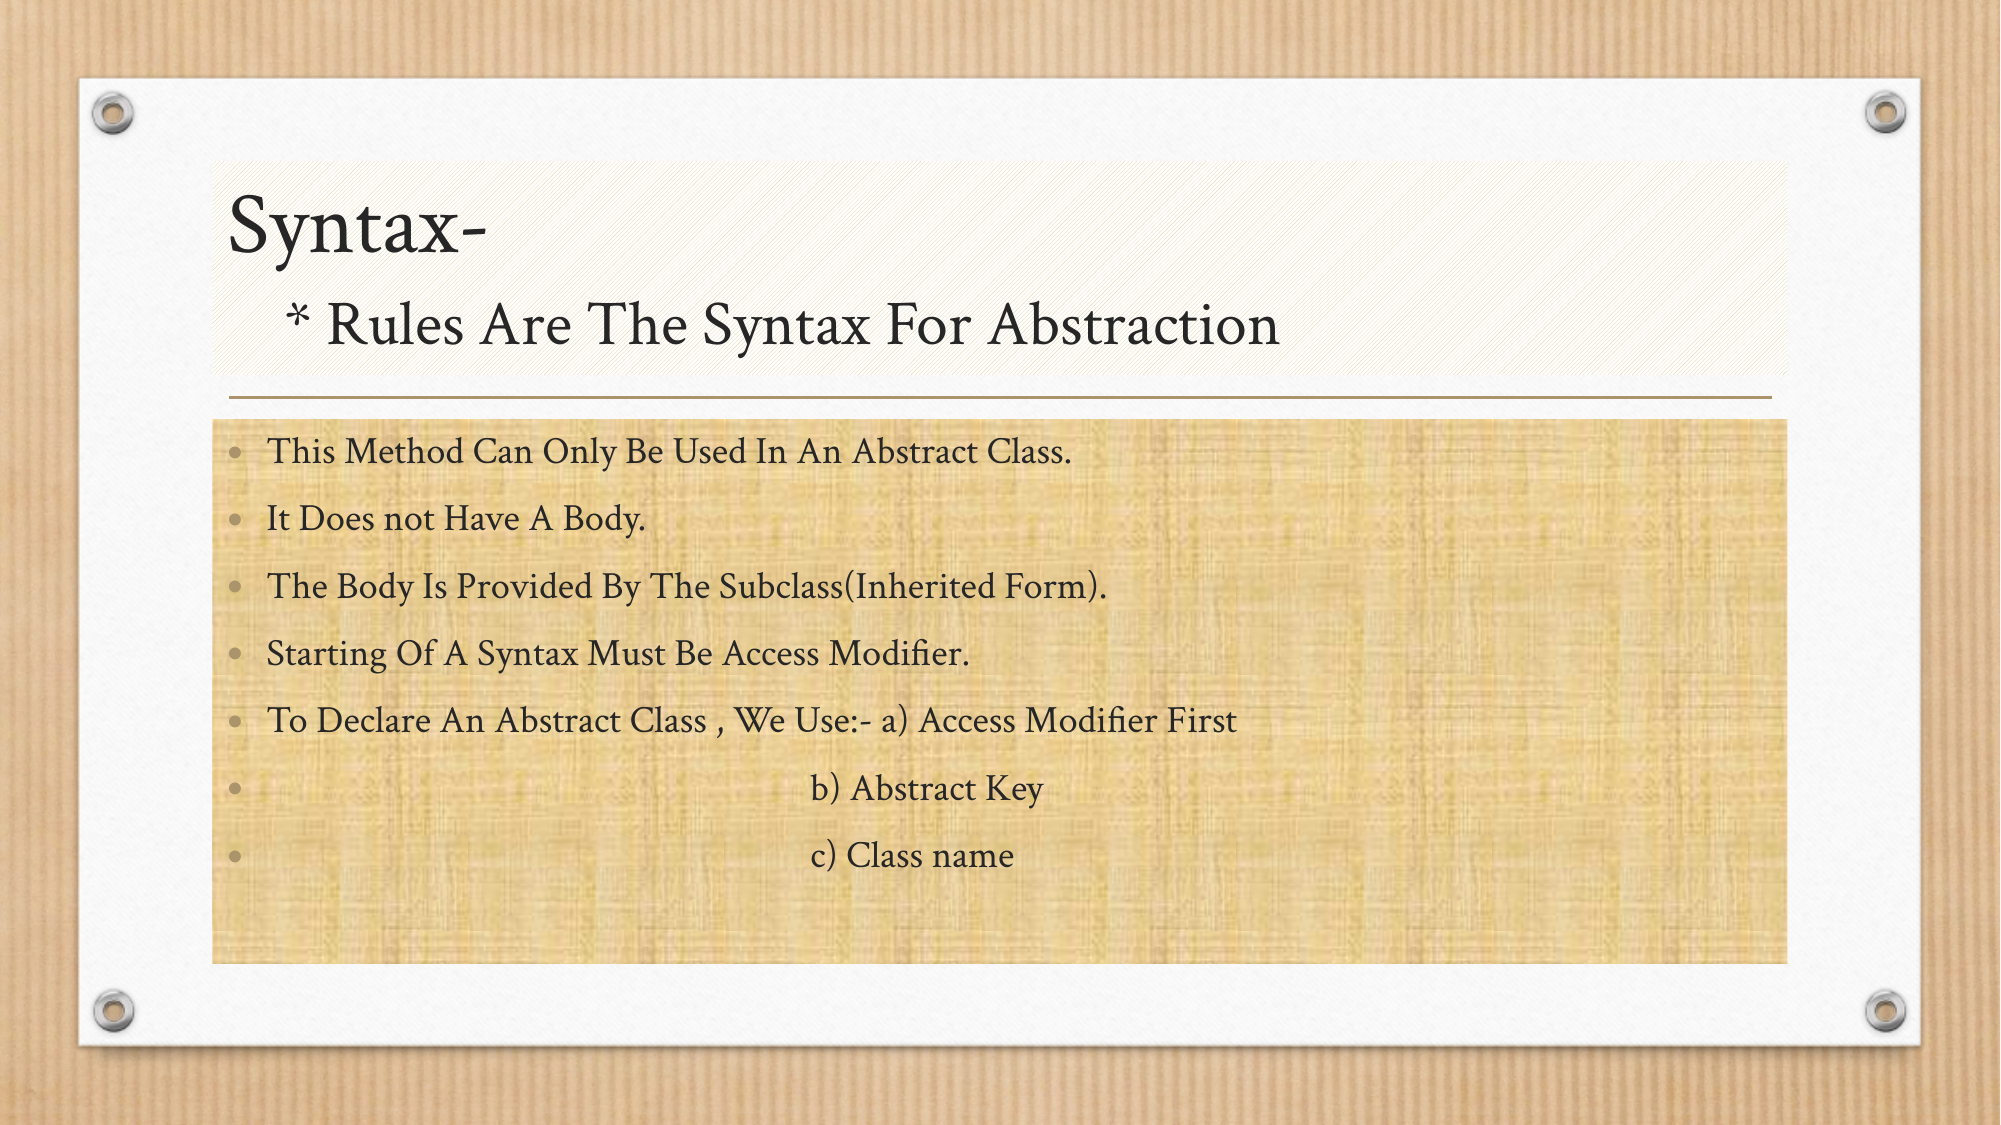

# Syntax- * Rules Are The Syntax For Abstraction
This Method Can Only Be Used In An Abstract Class.
It Does not Have A Body.
The Body Is Provided By The Subclass(Inherited Form).
Starting Of A Syntax Must Be Access Modifier.
To Declare An Abstract Class , We Use:- a) Access Modifier First
                                                                b) Abstract Key
                                                                c) Class name